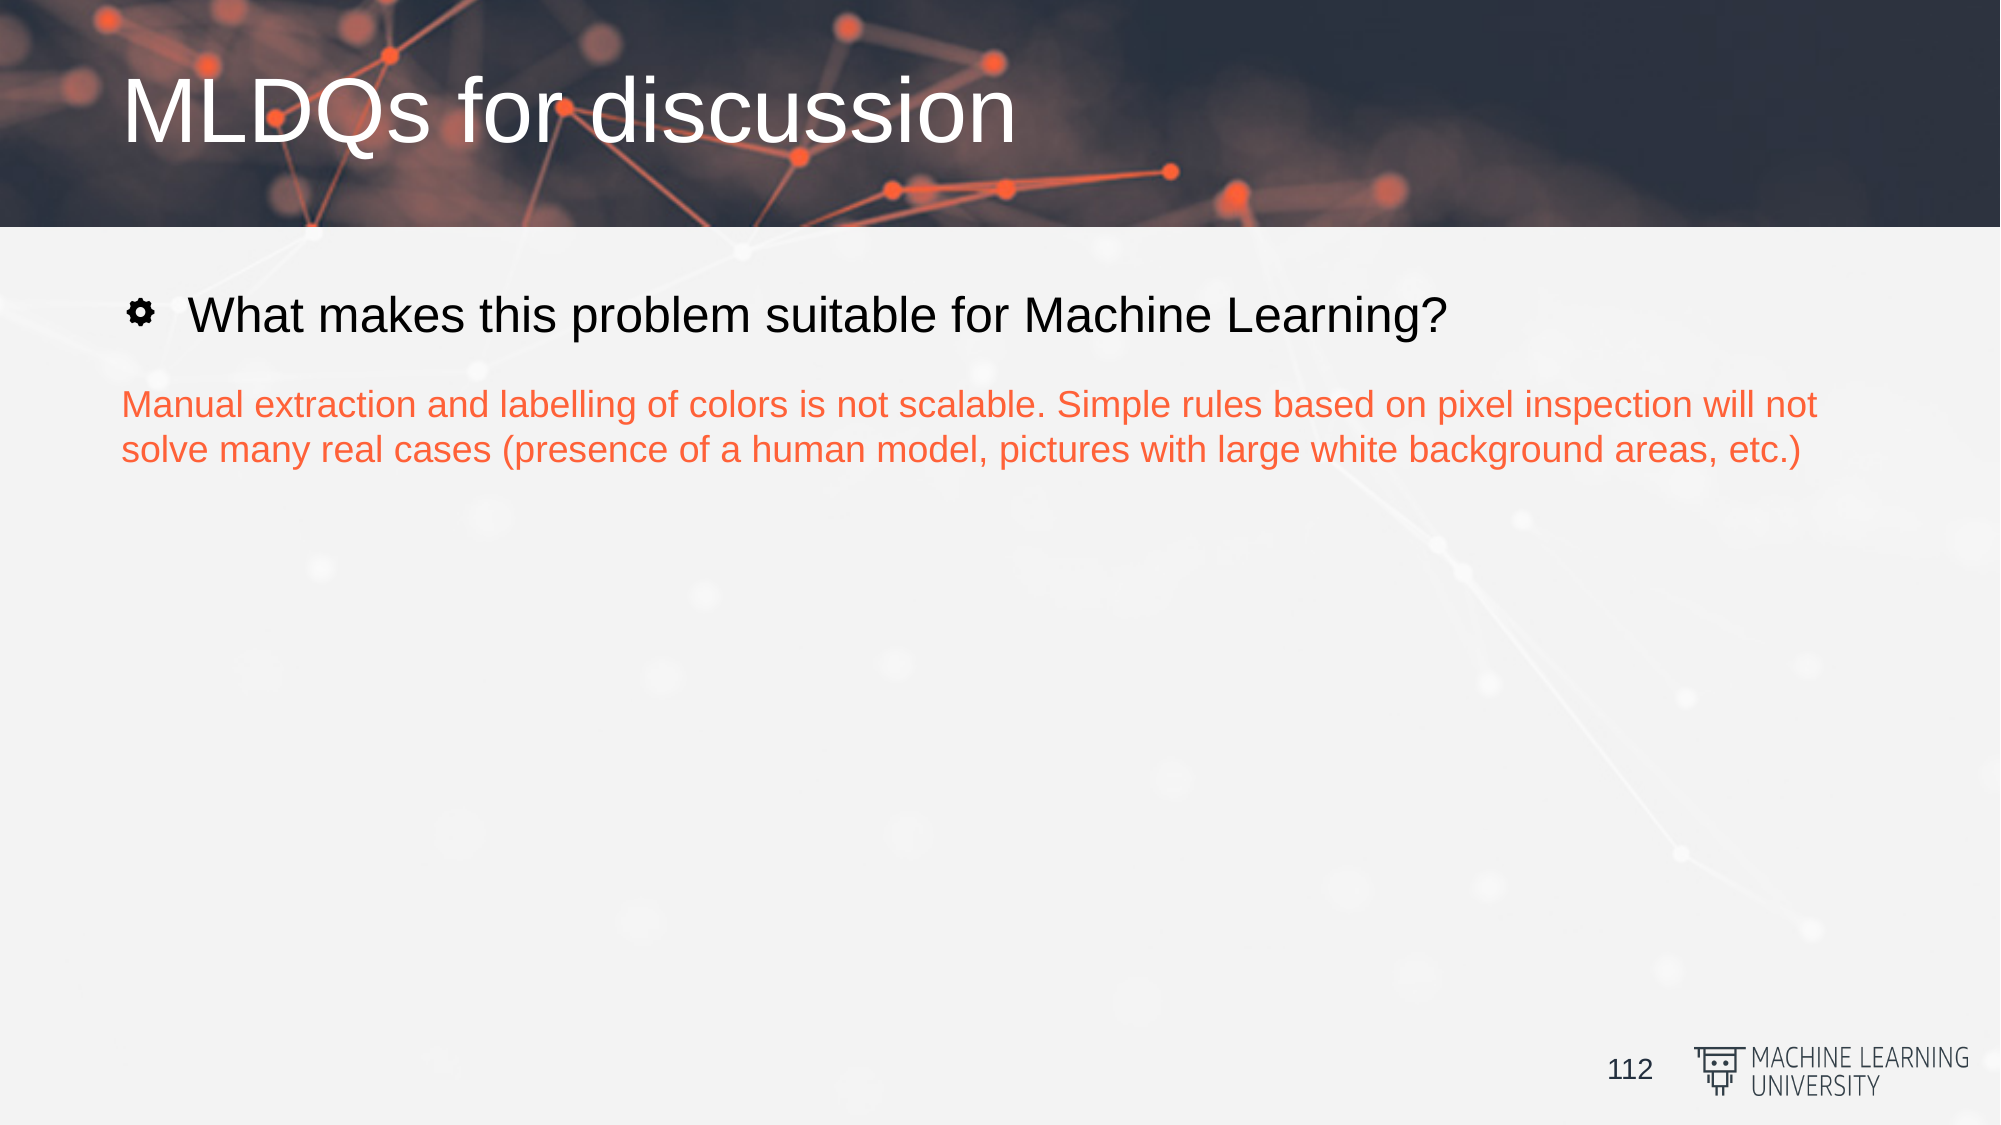

# MLDQs for discussion
What makes this problem suitable for Machine Learning?
Manual extraction and labelling of colors is not scalable. Simple rules based on pixel inspection will not solve many real cases (presence of a human model, pictures with large white background areas, etc.)

112